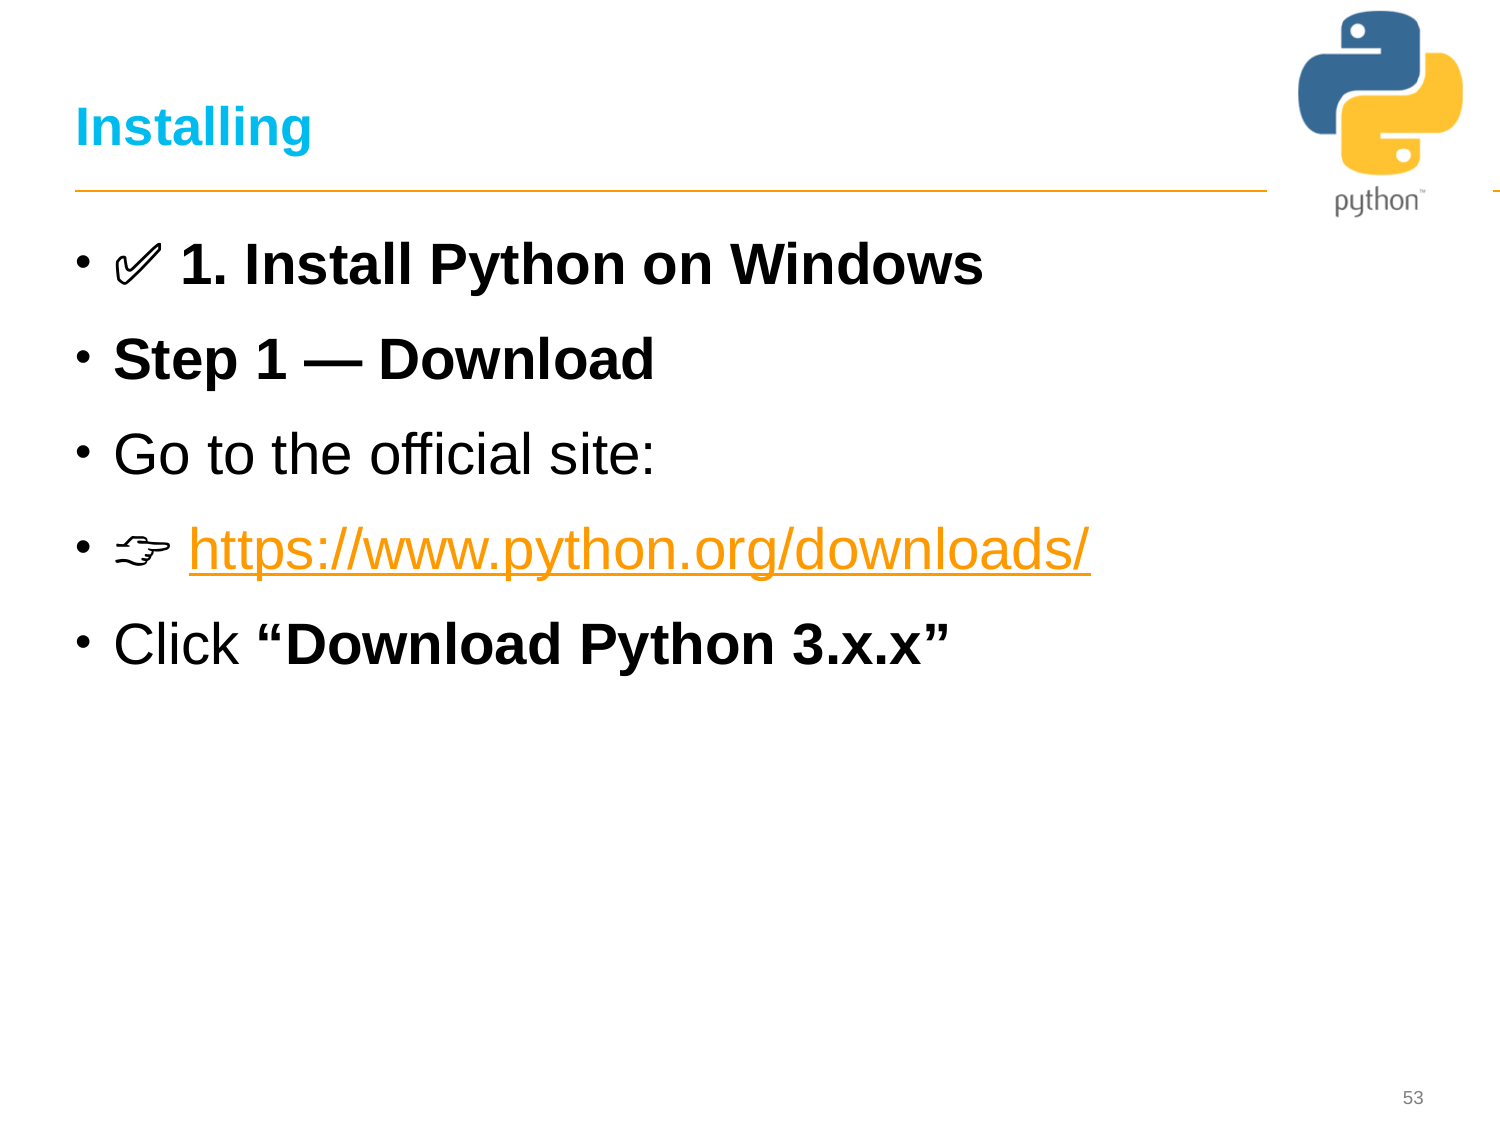

# Installing
✅ 1. Install Python on Windows
Step 1 — Download
Go to the official site:
👉 https://www.python.org/downloads/
Click “Download Python 3.x.x”